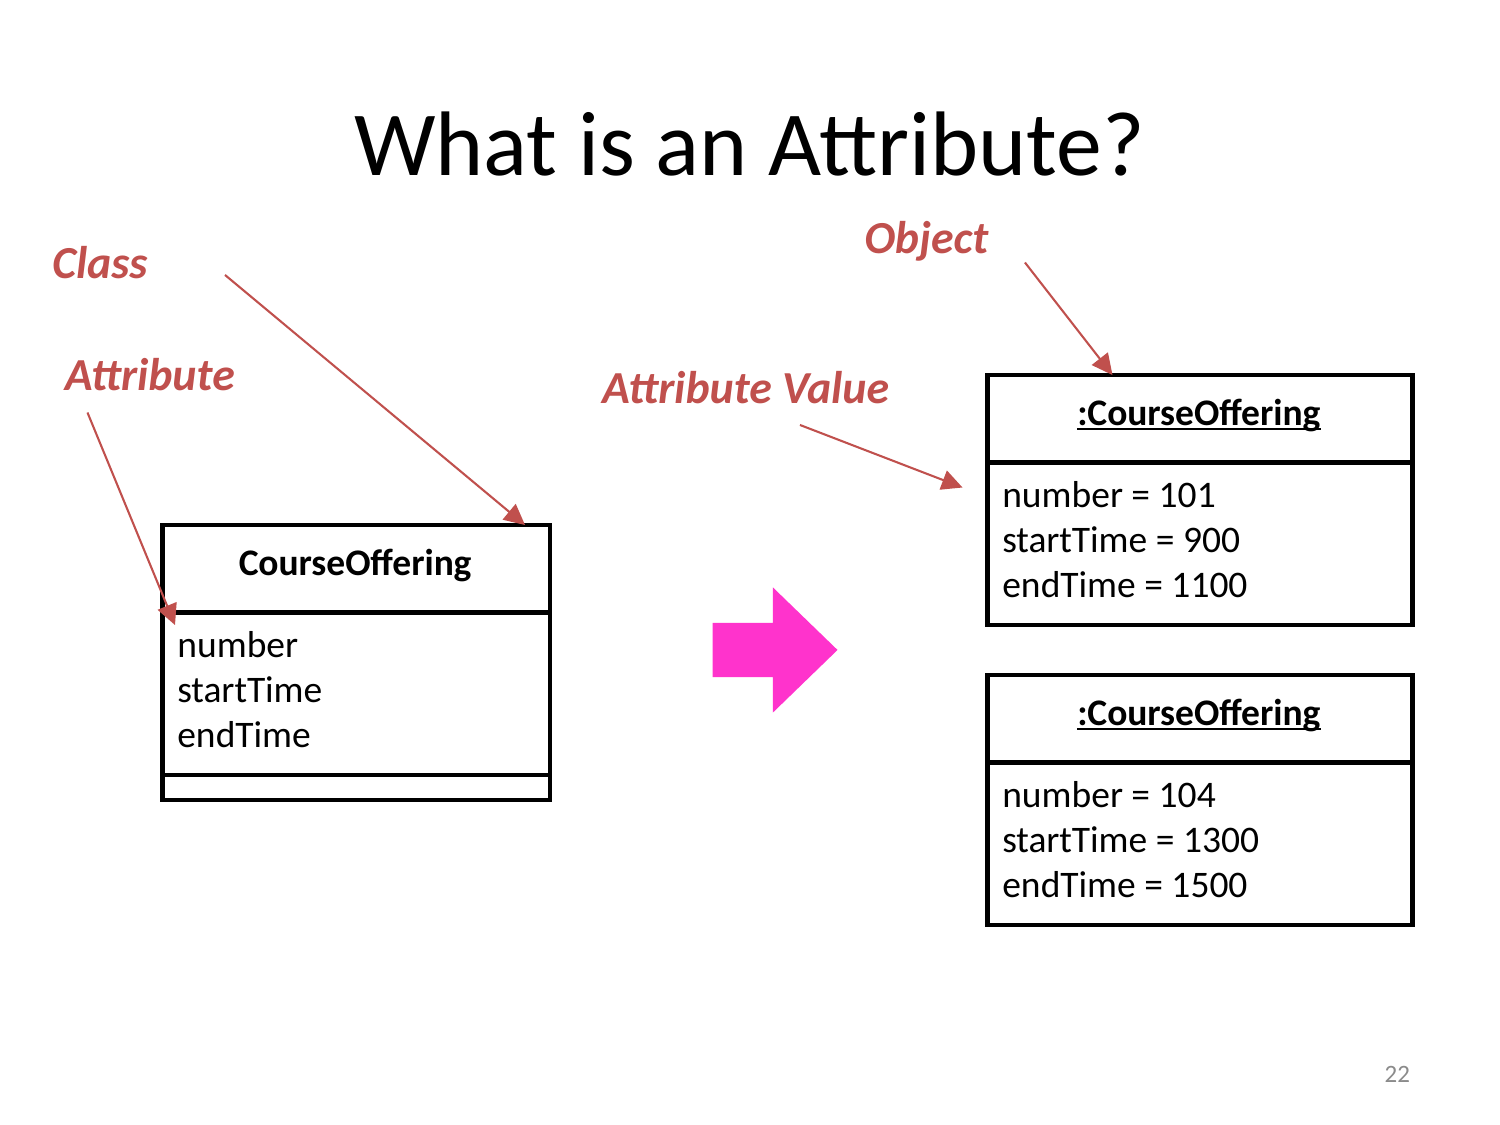

# What is an Attribute?
Object
Class

Attribute
Attribute Value

:CourseOffering

number = 101
startTime = 900
endTime = 1100

CourseOffering

number
startTime
endTime

:CourseOffering

number = 104
startTime = 1300
endTime = 1500
22